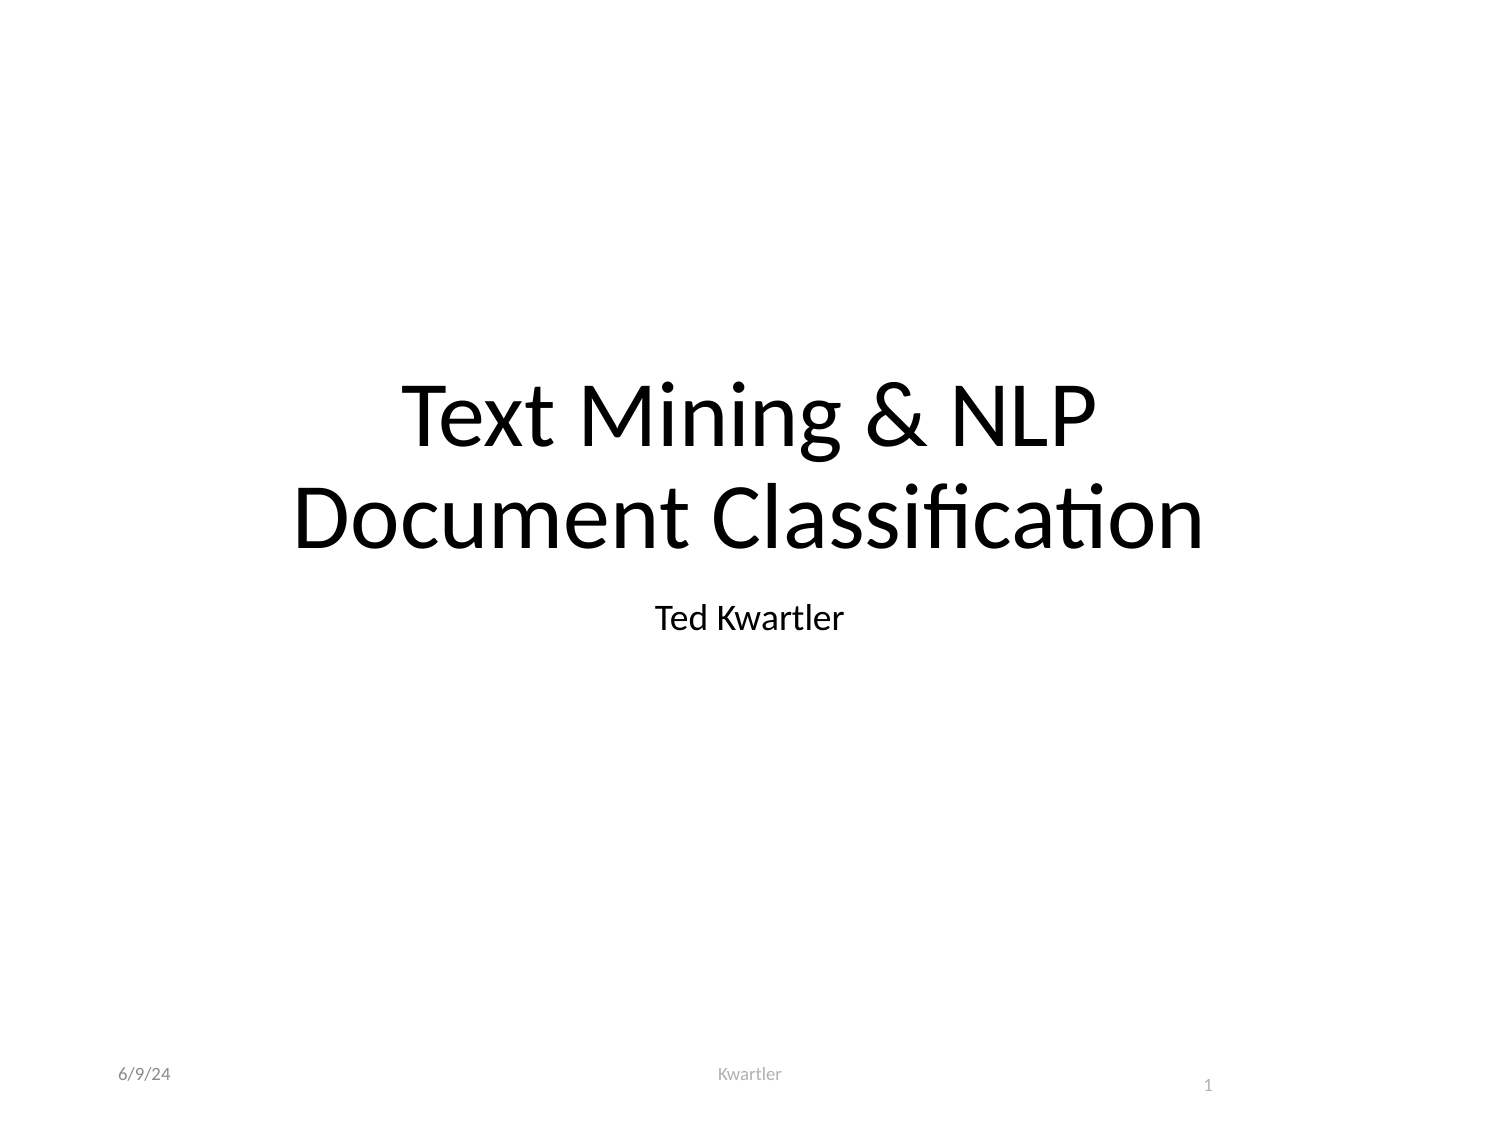

# Text Mining & NLP Document Classification
Ted Kwartler
6/9/24
Kwartler
1